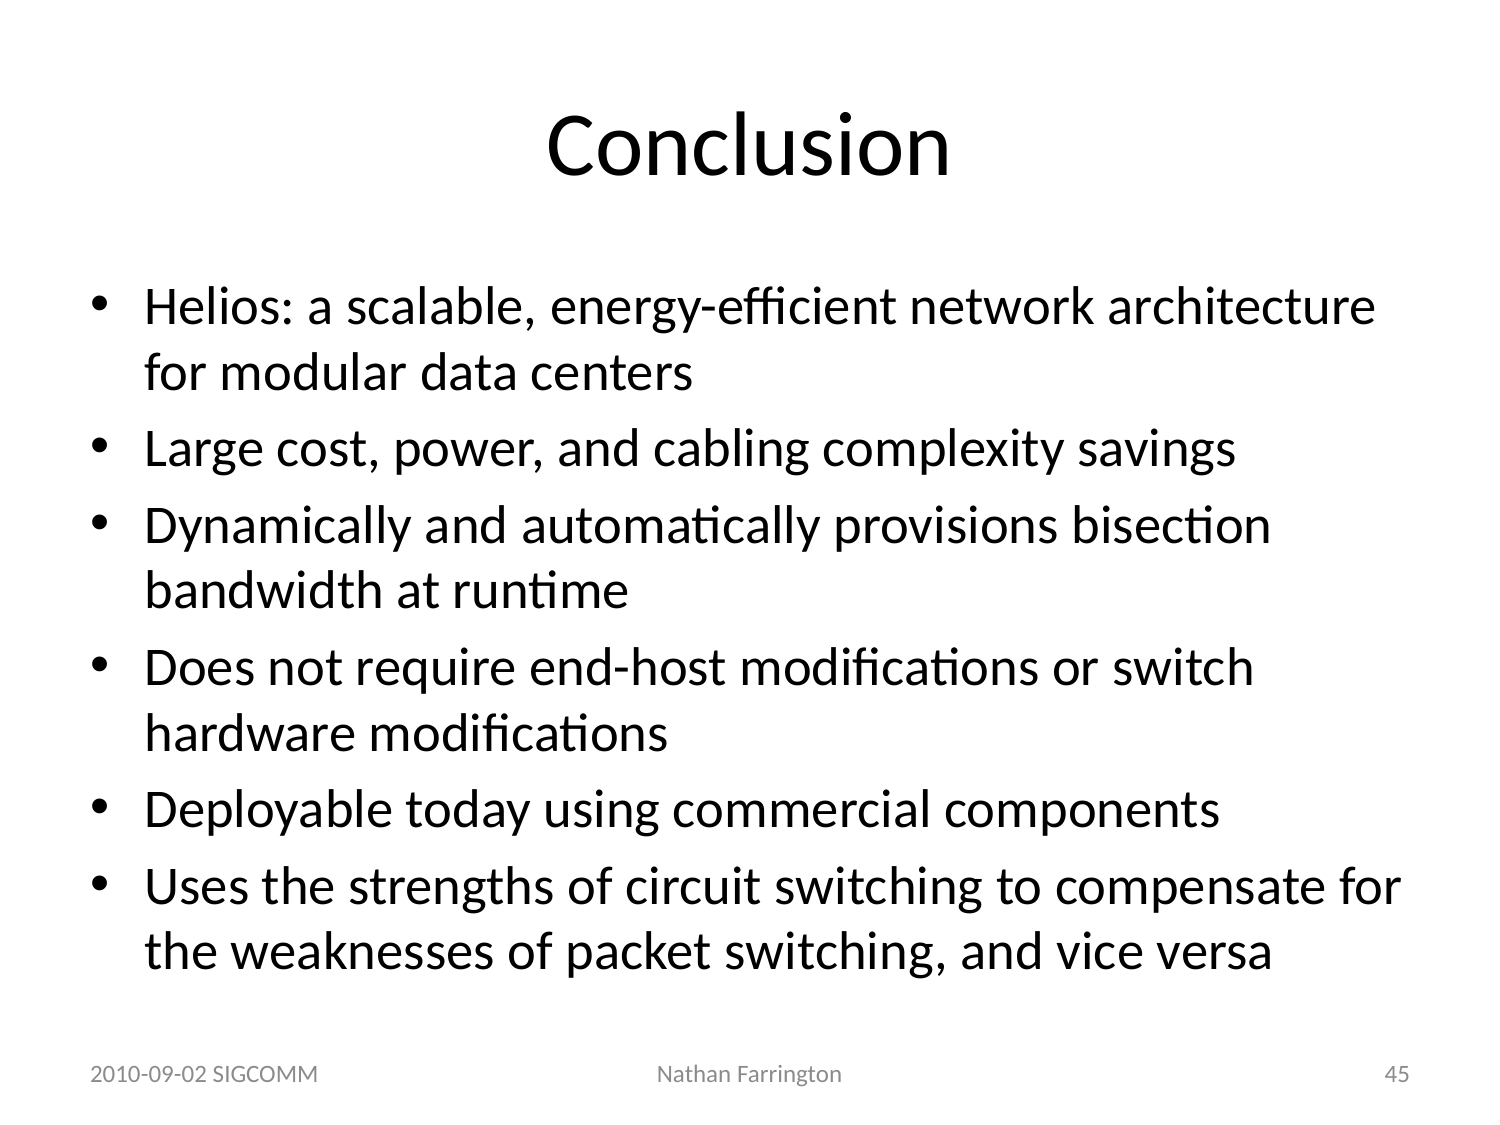

# Conclusion
Helios: a scalable, energy-efficient network architecture for modular data centers
Large cost, power, and cabling complexity savings
Dynamically and automatically provisions bisection bandwidth at runtime
Does not require end-host modifications or switch hardware modifications
Deployable today using commercial components
Uses the strengths of circuit switching to compensate for the weaknesses of packet switching, and vice versa
2010-09-02 SIGCOMM
Nathan Farrington
45